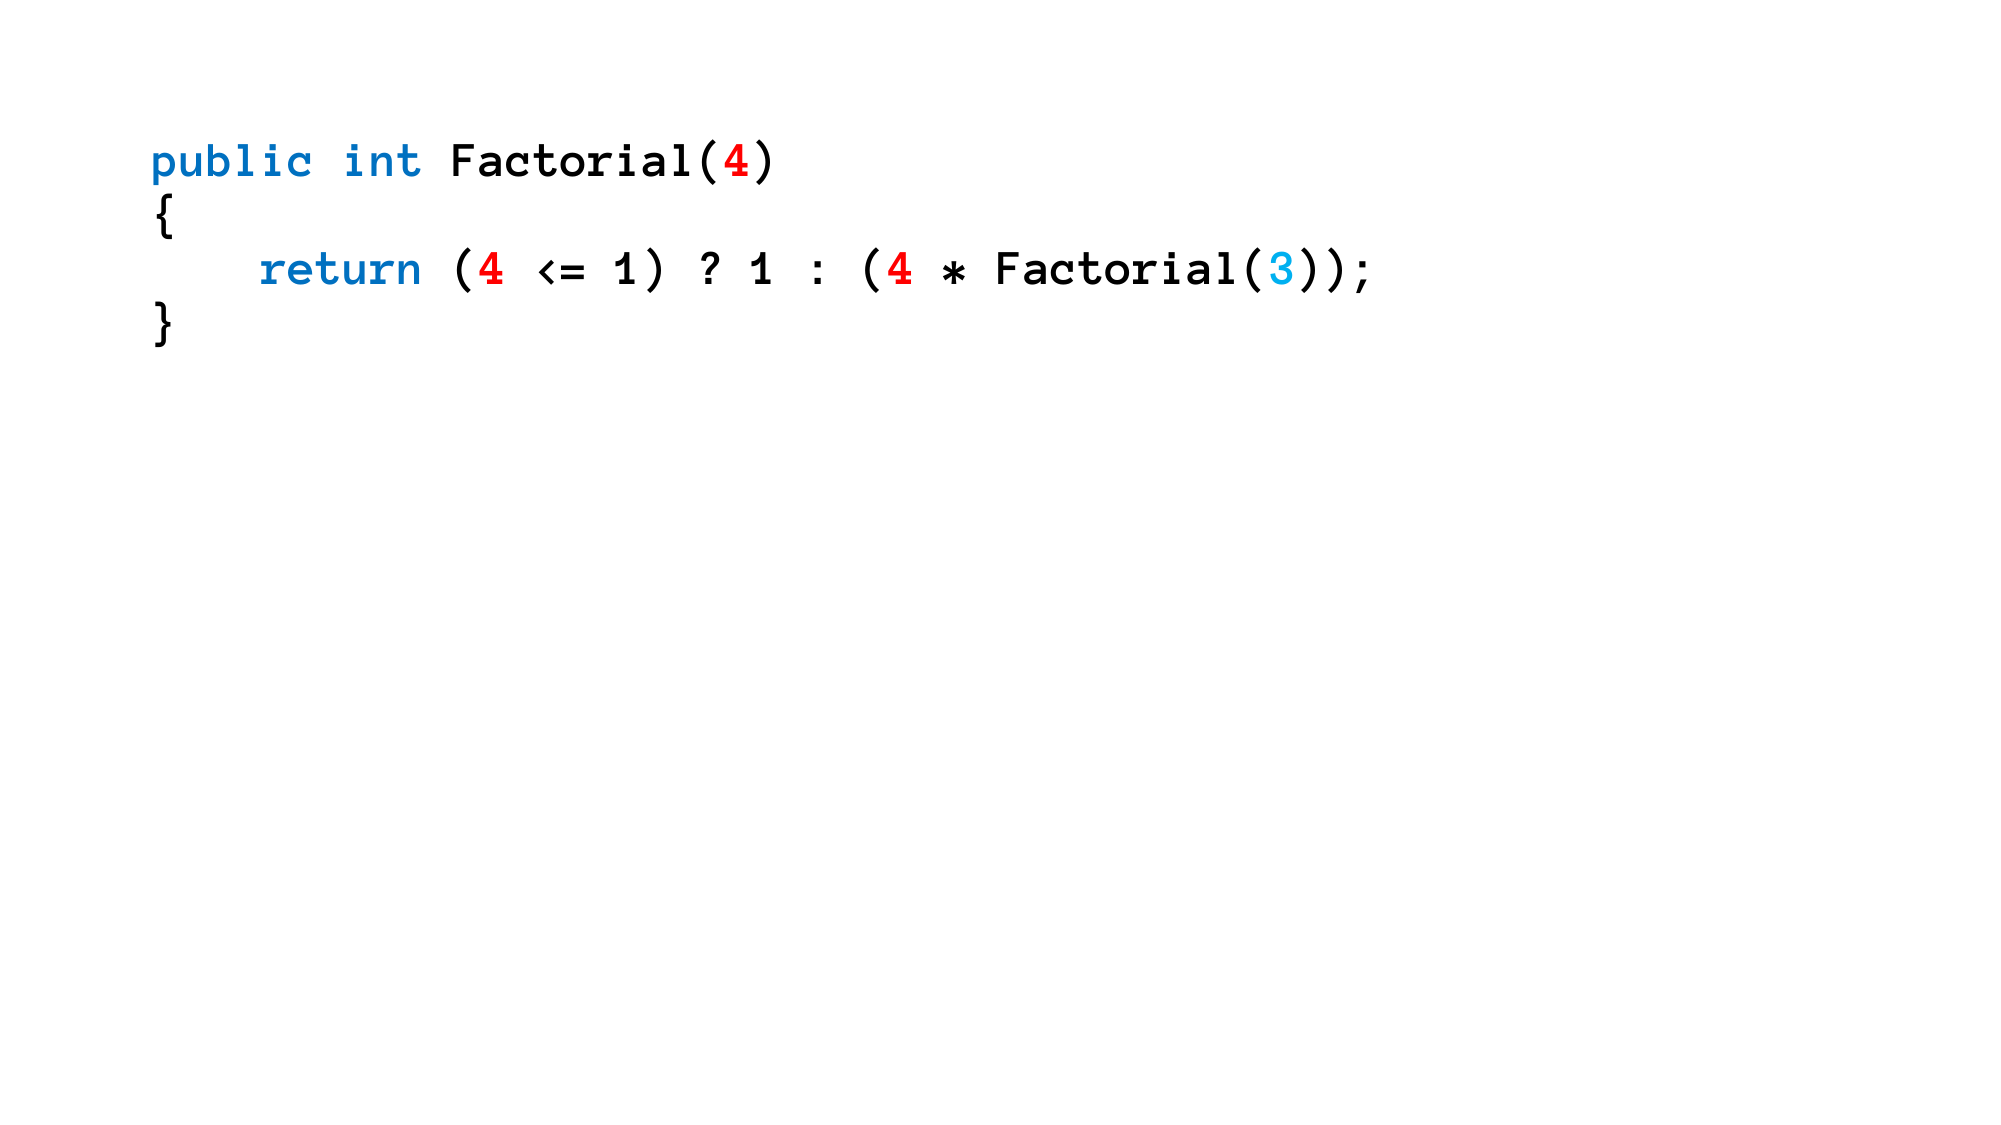

public int Factorial(4)
{
    return (4 <= 1) ? 1 : (4 * Factorial(3));
}